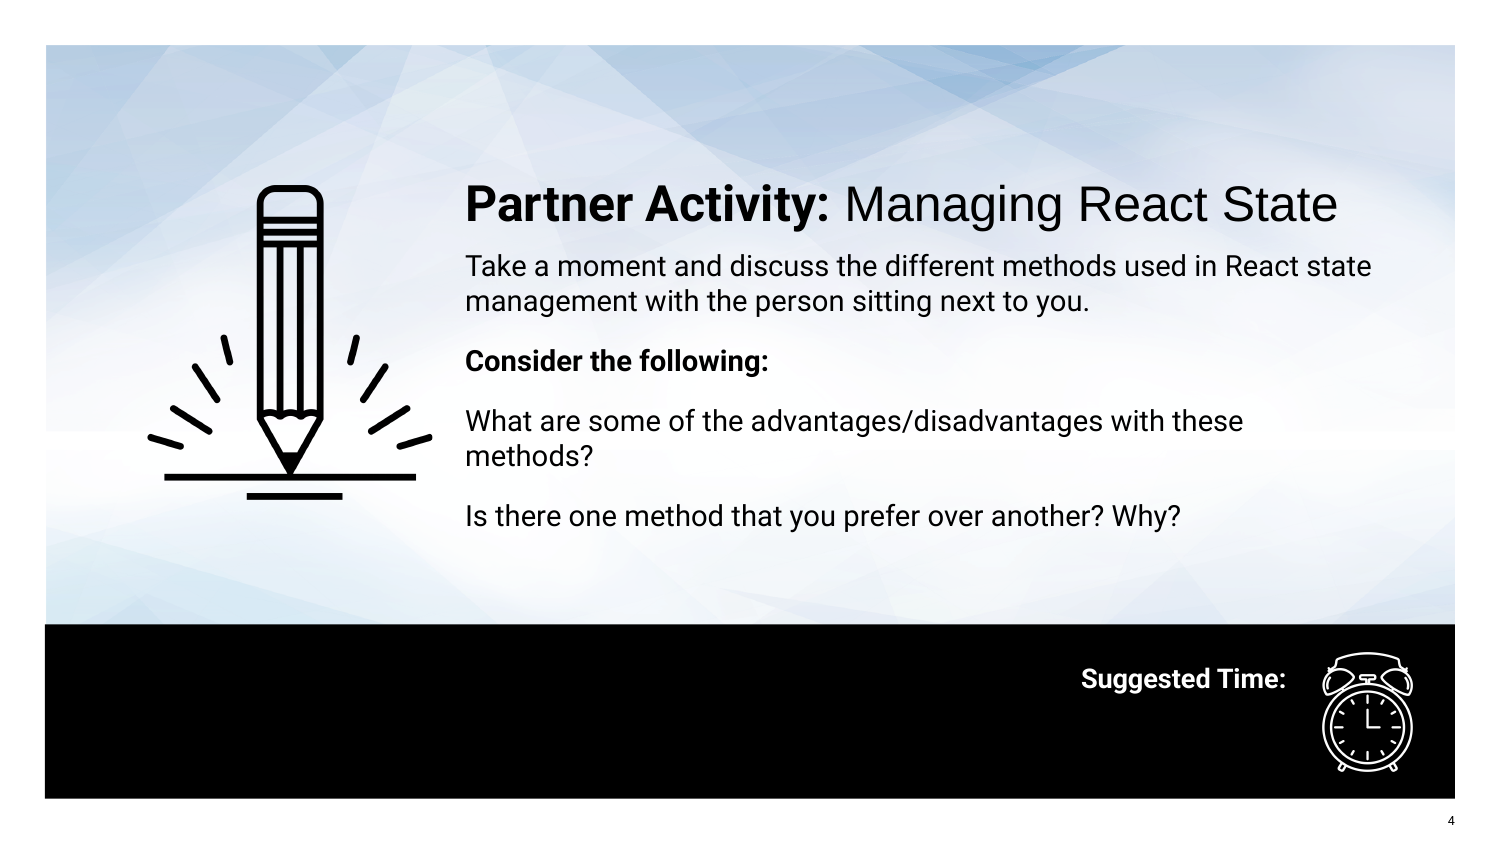

Partner Activity: Managing React State
Take a moment and discuss the different methods used in React state management with the person sitting next to you.
Consider the following:
What are some of the advantages/disadvantages with these methods?
Is there one method that you prefer over another? Why?